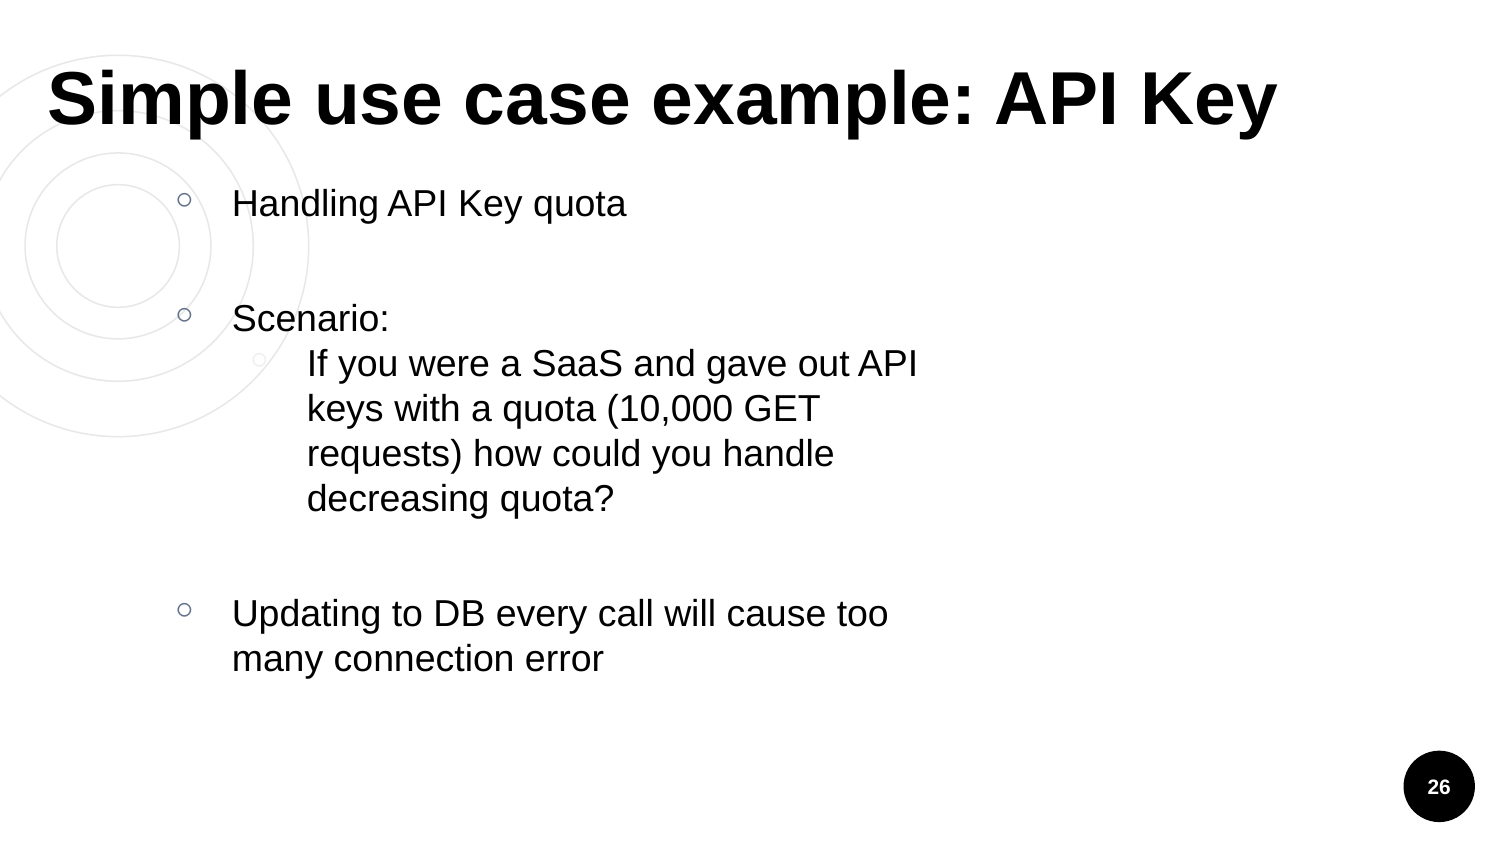

# Simple use case example: API Key
Handling API Key quota

Scenario:
If you were a SaaS and gave out API keys with a quota (10,000 GET requests) how could you handle decreasing quota?

Updating to DB every call will cause too many connection error
26